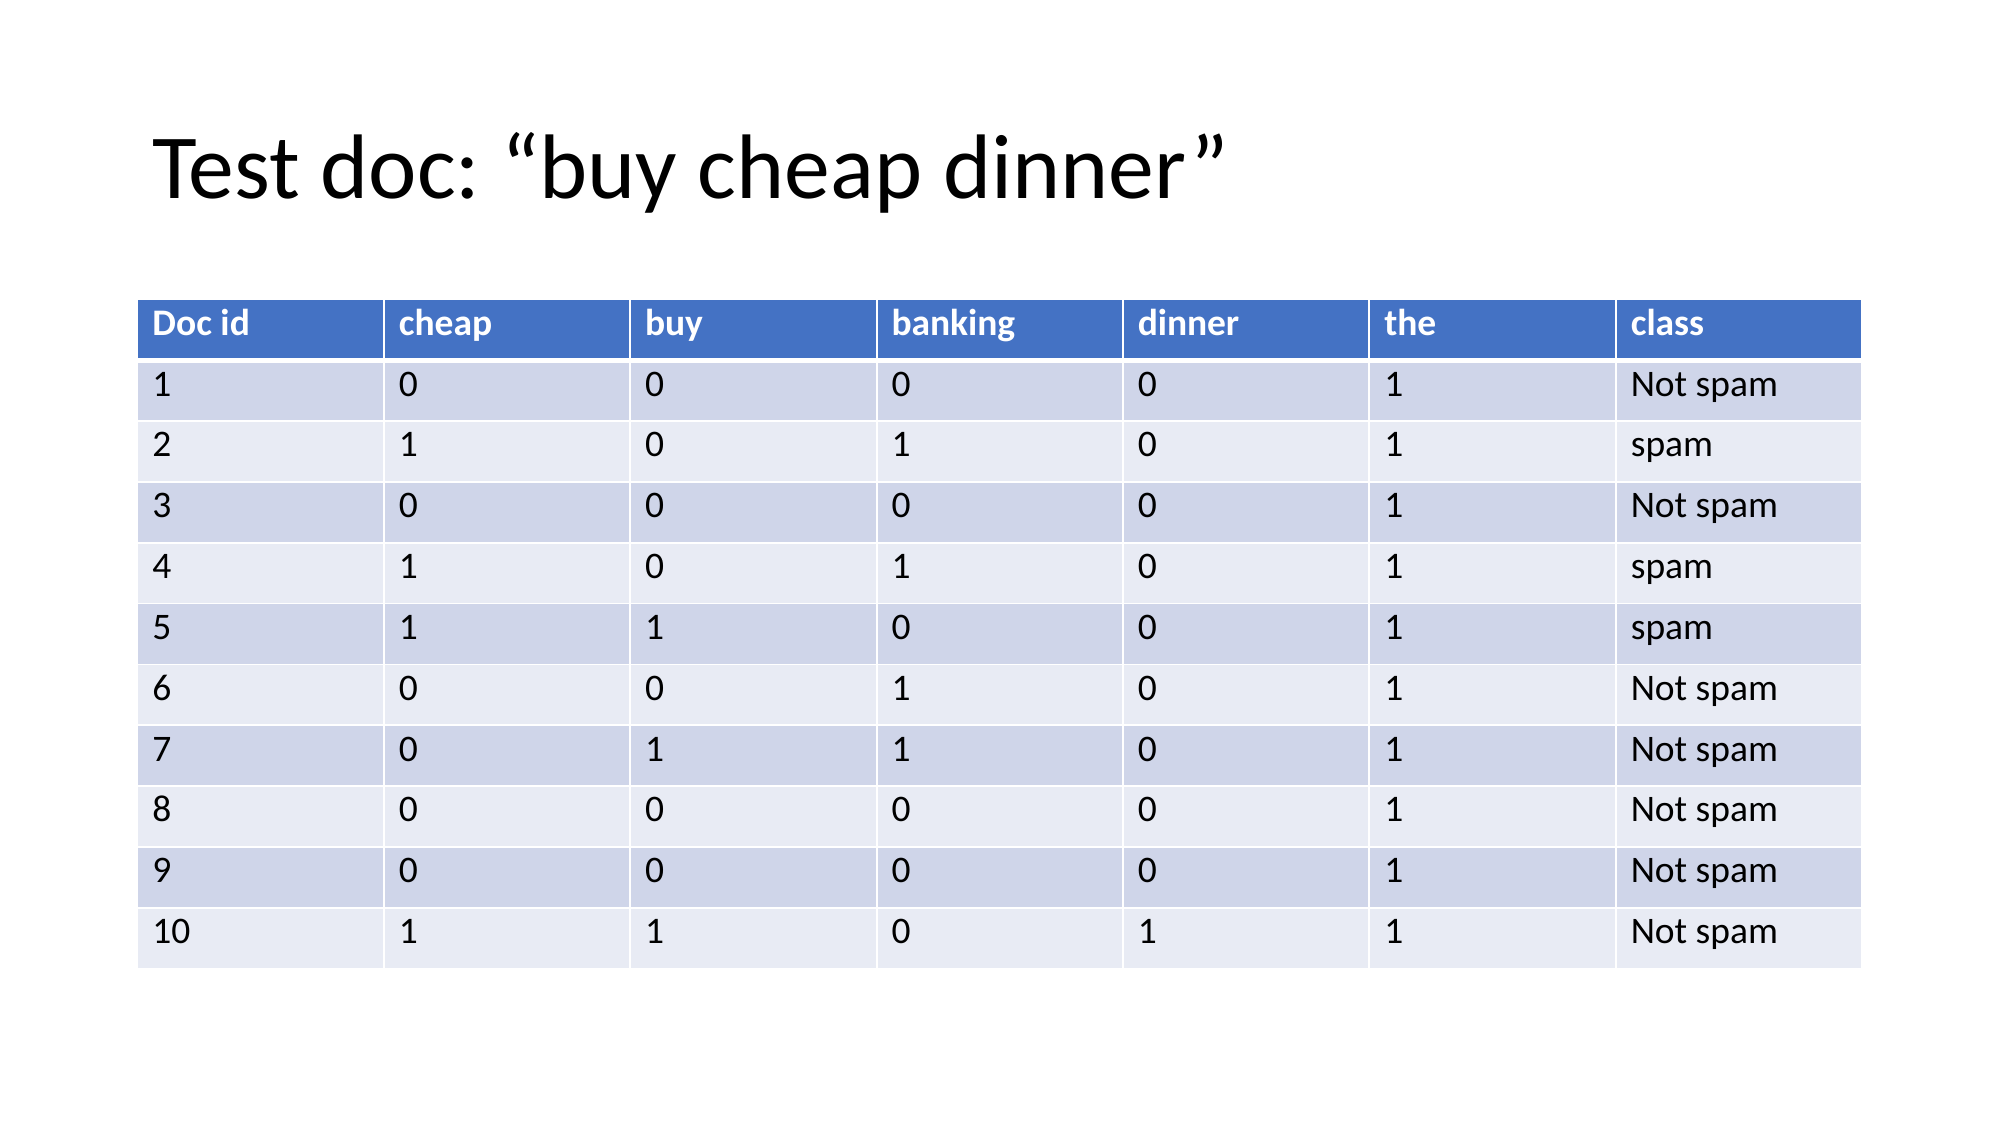

# Test doc: “buy cheap dinner”
| Doc id | cheap | buy | banking | dinner | the | class |
| --- | --- | --- | --- | --- | --- | --- |
| 1 | 0 | 0 | 0 | 0 | 1 | Not spam |
| 2 | 1 | 0 | 1 | 0 | 1 | spam |
| 3 | 0 | 0 | 0 | 0 | 1 | Not spam |
| 4 | 1 | 0 | 1 | 0 | 1 | spam |
| 5 | 1 | 1 | 0 | 0 | 1 | spam |
| 6 | 0 | 0 | 1 | 0 | 1 | Not spam |
| 7 | 0 | 1 | 1 | 0 | 1 | Not spam |
| 8 | 0 | 0 | 0 | 0 | 1 | Not spam |
| 9 | 0 | 0 | 0 | 0 | 1 | Not spam |
| 10 | 1 | 1 | 0 | 1 | 1 | Not spam |